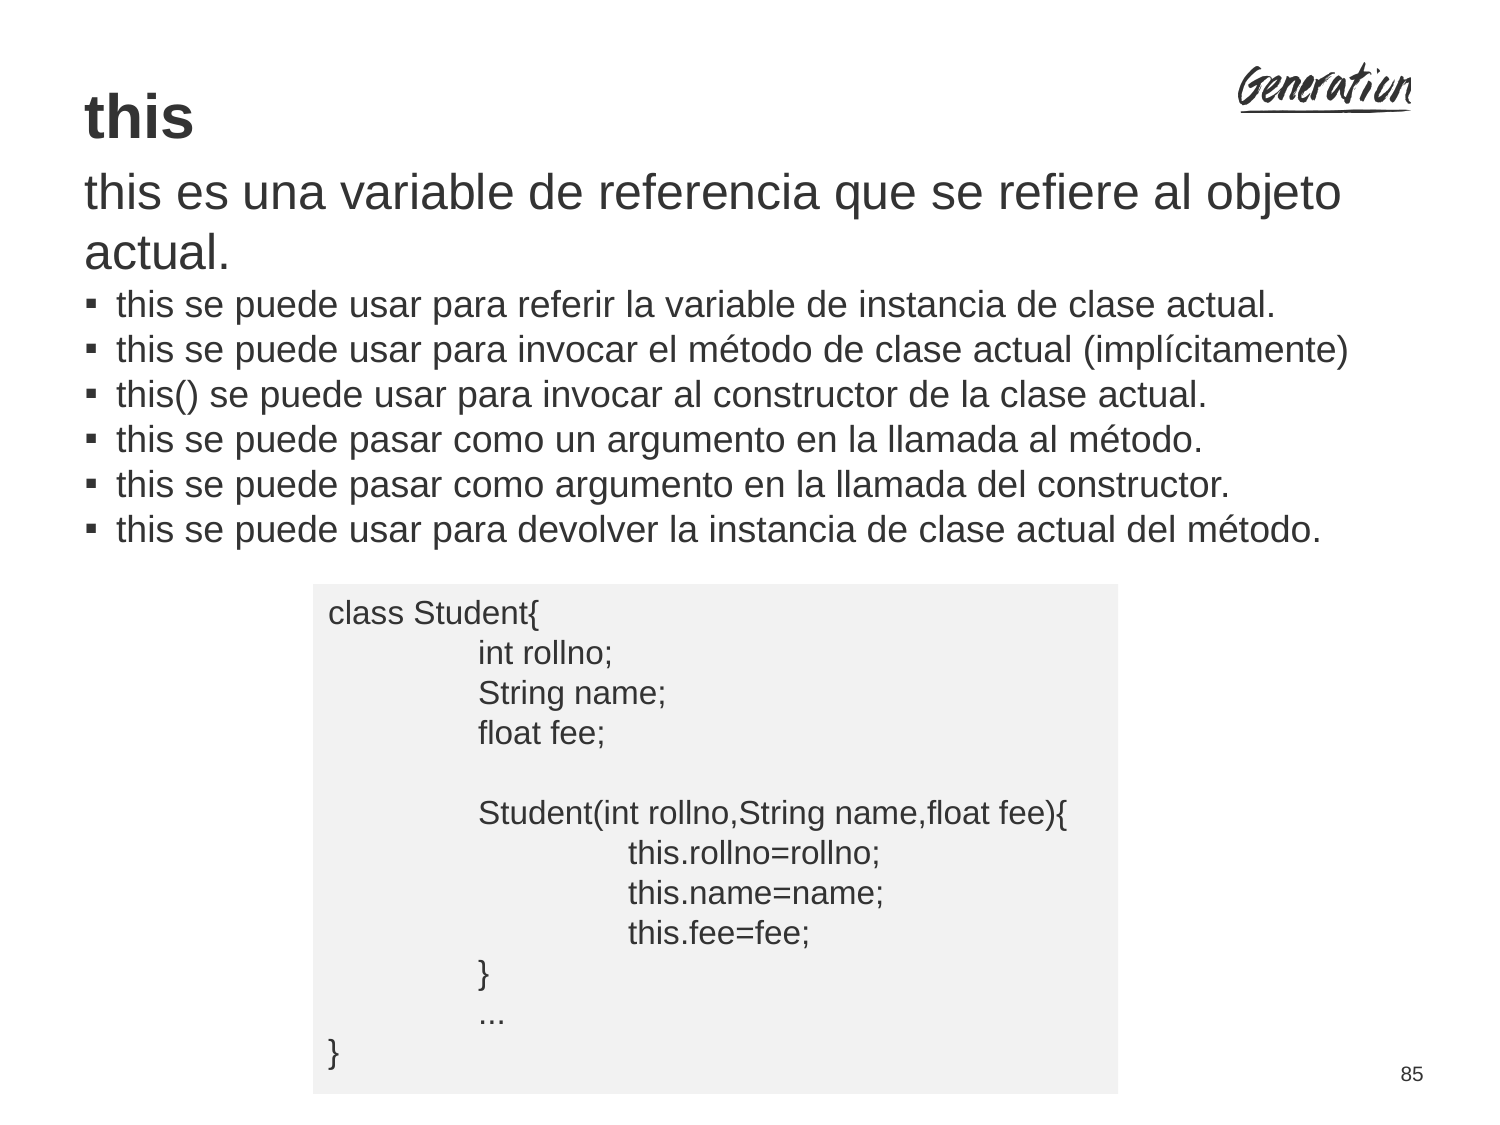

this
this es una variable de referencia que se refiere al objeto actual.
this se puede usar para referir la variable de instancia de clase actual.
this se puede usar para invocar el método de clase actual (implícitamente)
this() se puede usar para invocar al constructor de la clase actual.
this se puede pasar como un argumento en la llamada al método.
this se puede pasar como argumento en la llamada del constructor.
this se puede usar para devolver la instancia de clase actual del método.
class Student{
	int rollno;
	String name;
	float fee;

	Student(int rollno,String name,float fee){
		this.rollno=rollno;
		this.name=name;
		this.fee=fee;
	}
	...
}